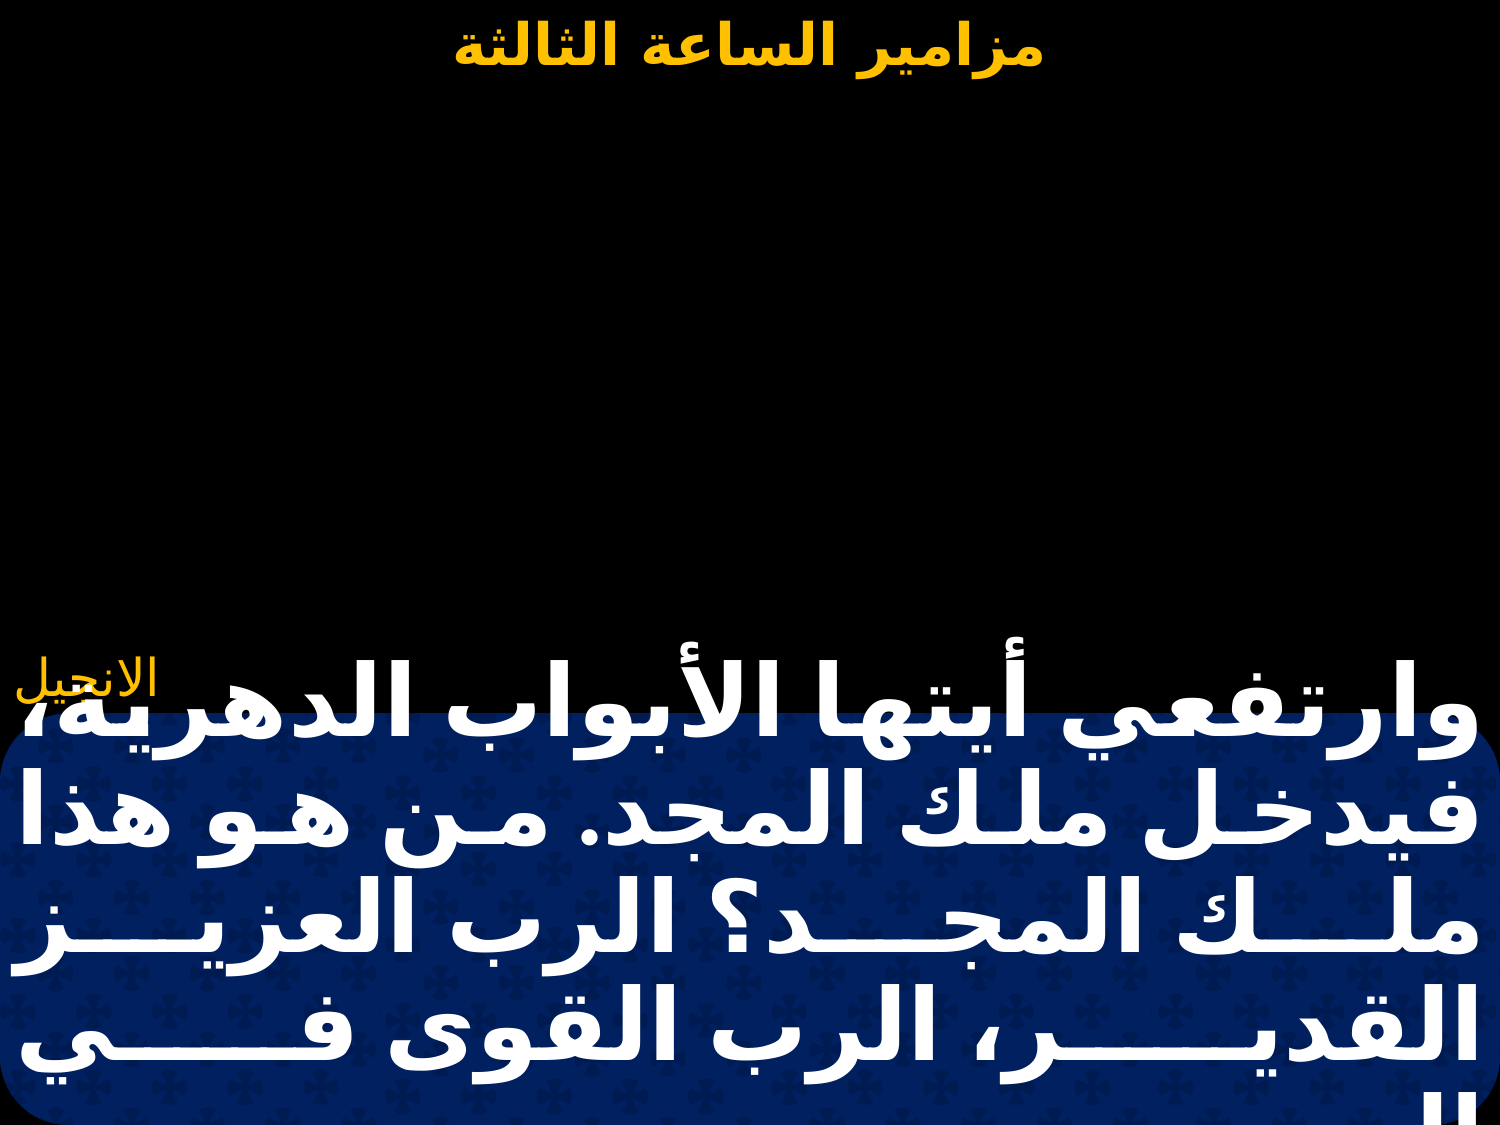

وارتفعي أيتها الأبواب الدهرية، فيدخل ملك المجد. من هو هذا ملك المجد؟ الرب العزيز القدير، الرب القوى في الحروب.